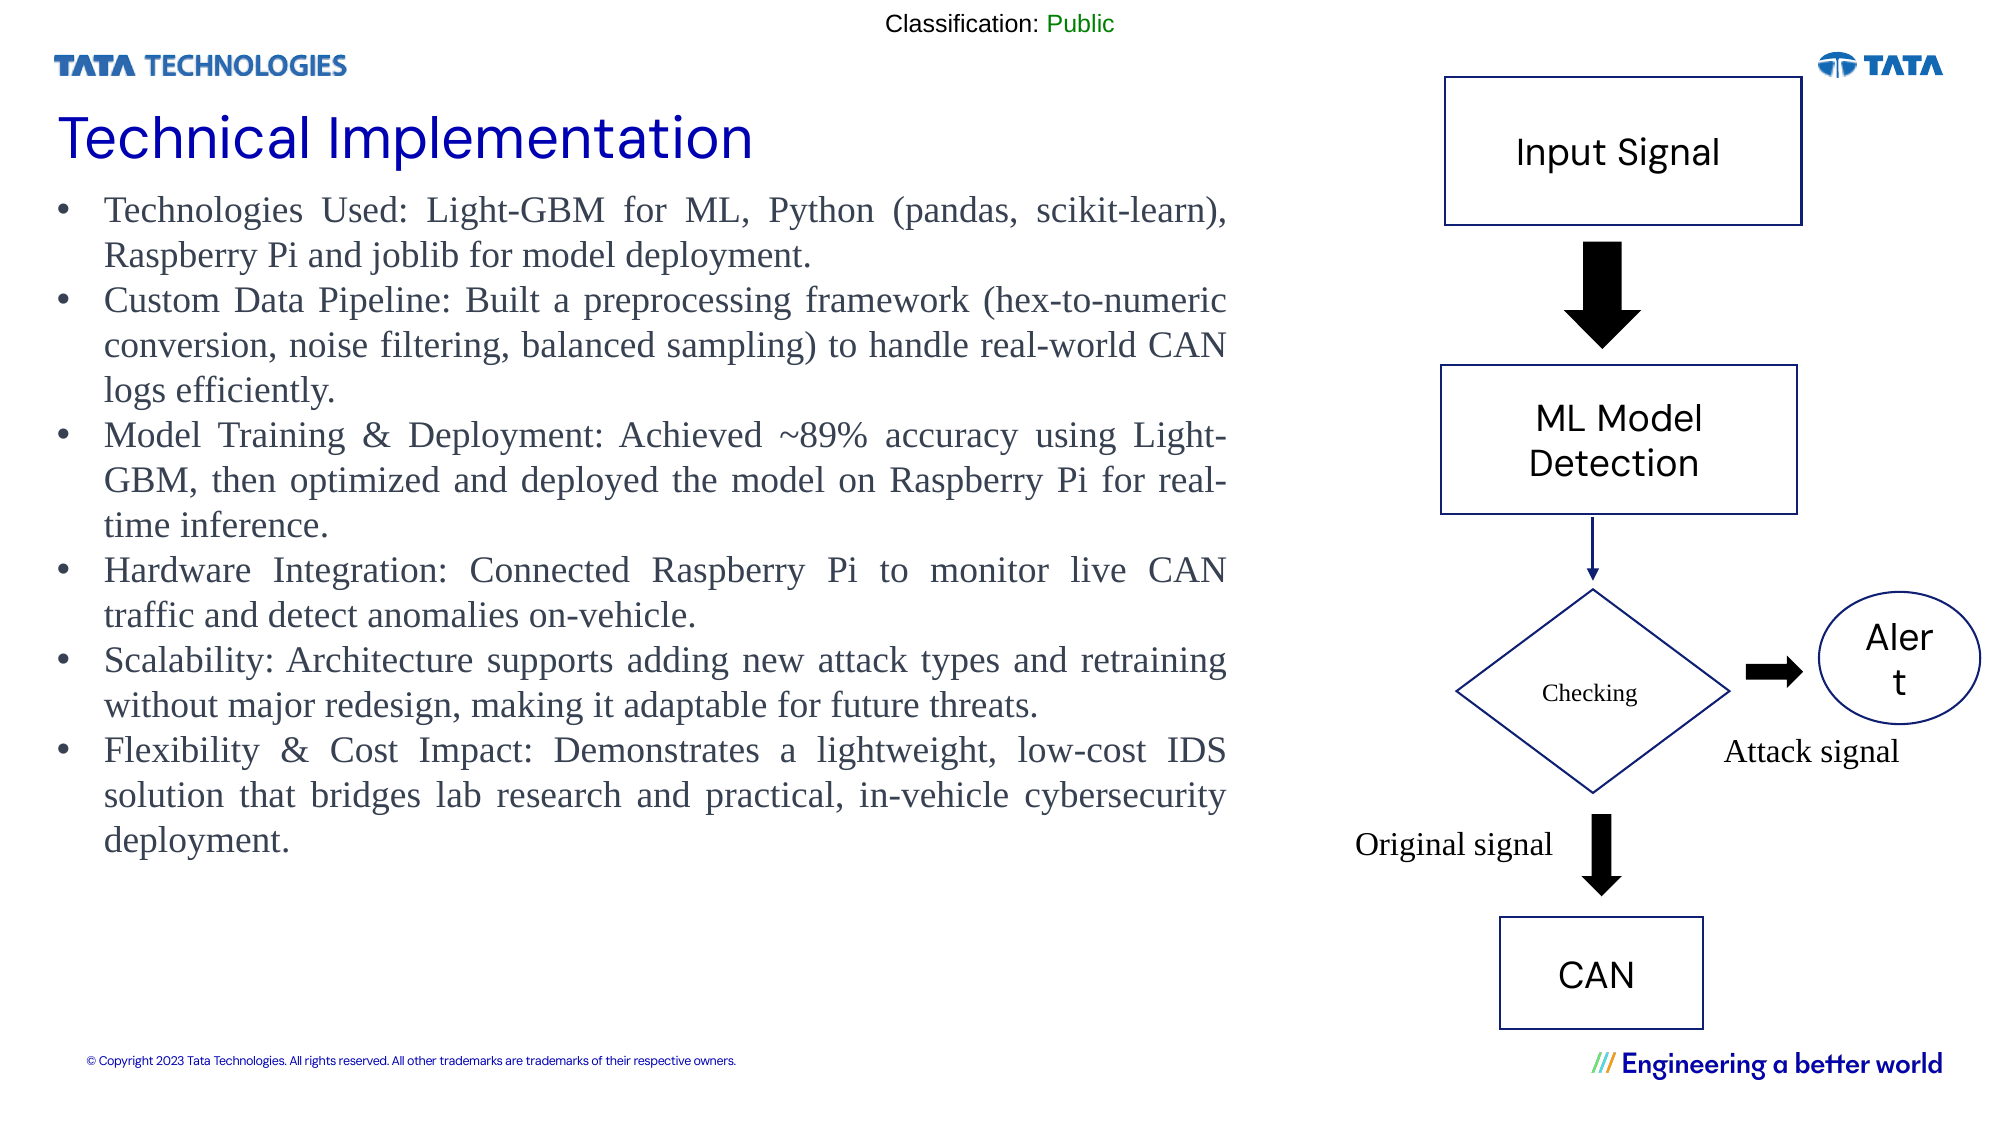

Input Signal
Technical Implementation
Technologies Used: Light-GBM for ML, Python (pandas, scikit-learn), Raspberry Pi and joblib for model deployment.
Custom Data Pipeline: Built a preprocessing framework (hex-to-numeric conversion, noise filtering, balanced sampling) to handle real-world CAN logs efficiently.
Model Training & Deployment: Achieved ~89% accuracy using Light-GBM, then optimized and deployed the model on Raspberry Pi for real-time inference.
Hardware Integration: Connected Raspberry Pi to monitor live CAN traffic and detect anomalies on-vehicle.
Scalability: Architecture supports adding new attack types and retraining without major redesign, making it adaptable for future threats.
Flexibility & Cost Impact: Demonstrates a lightweight, low-cost IDS solution that bridges lab research and practical, in-vehicle cybersecurity deployment.

ML Model Detection
Checking
Alert

Attack signal
Original signal

CAN